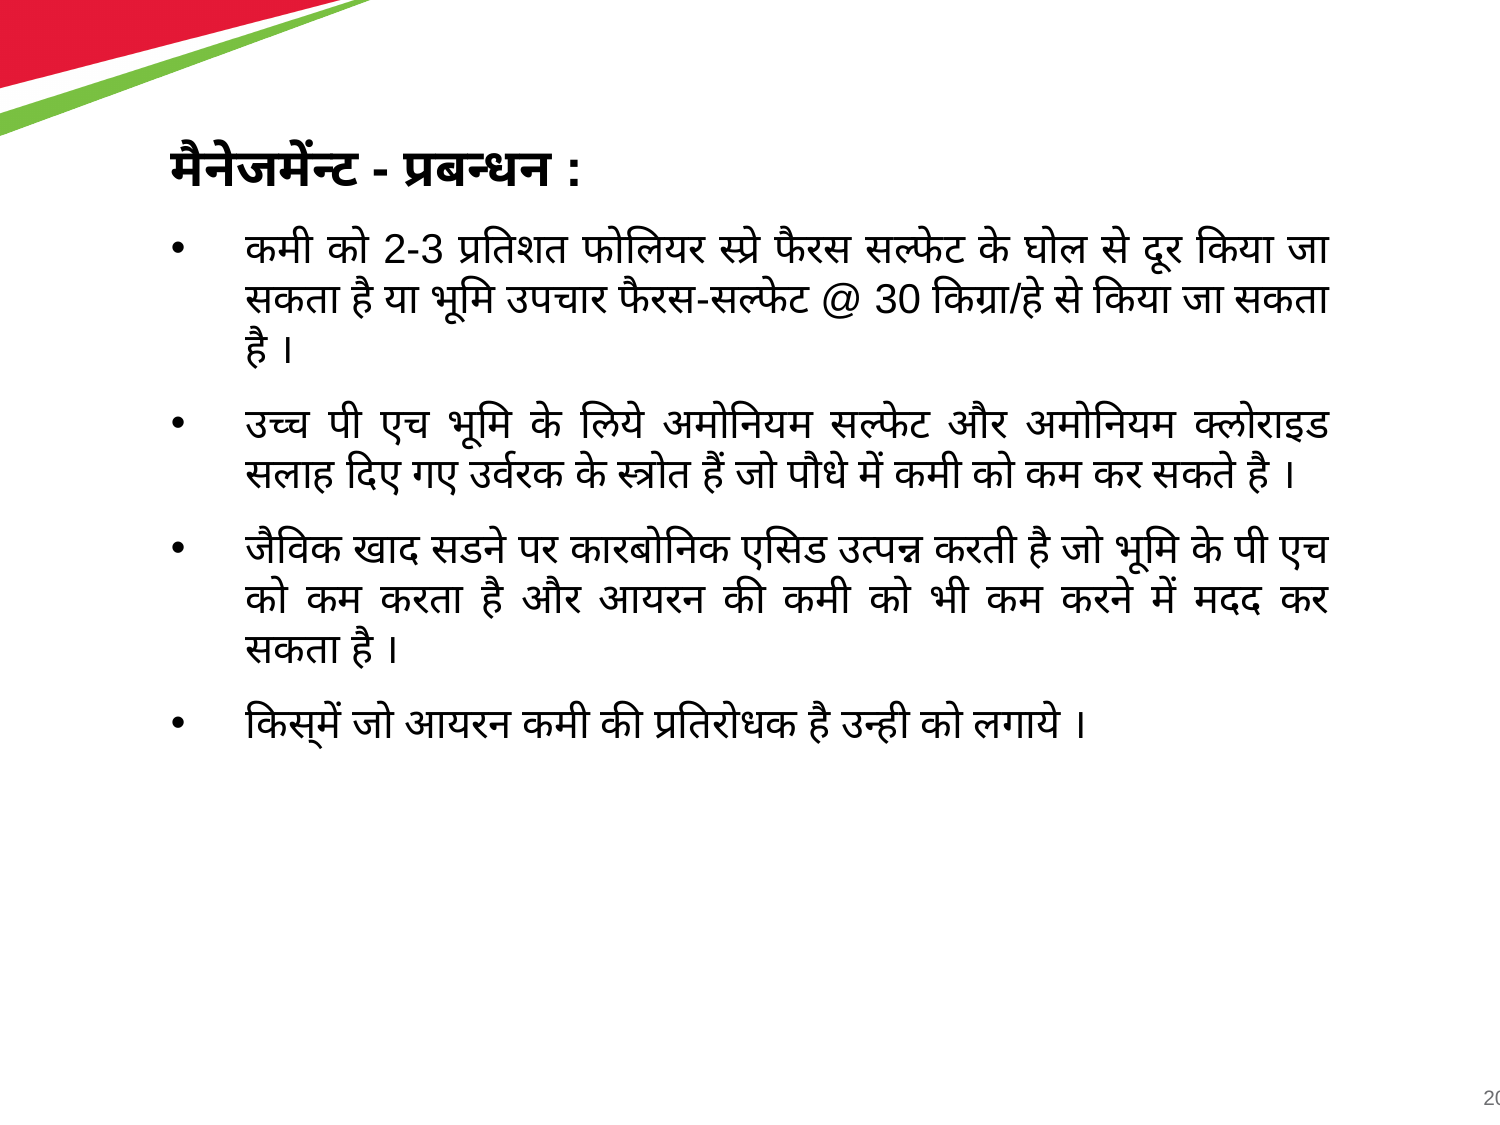

मैनेजमेंन्ट - प्रबन्धन :
कमी को 2-3 प्रतिशत फोलियर स्प्रे फैरस सल्फेट के घोल से दूर किया जा सकता है या भूमि उपचार फैरस-सल्फेट @ 30 किग्रा/हे से किया जा सकता है ।
उच्च पी एच भूमि के लिये अमोनियम सल्फेट और अमोनियम क्लोराइड सलाह दिए गए उर्वरक के स्त्रोत हैं जो पौधे में कमी को कम कर सकते है ।
जैविक खाद सडने पर कारबोनिक एसिड उत्पन्न करती है जो भूमि के पी एच को कम करता है और आयरन की कमी को भी कम करने में मदद कर सकता है ।
किस्में जो आयरन कमी की प्रतिरोधक है उन्ही को लगाये ।